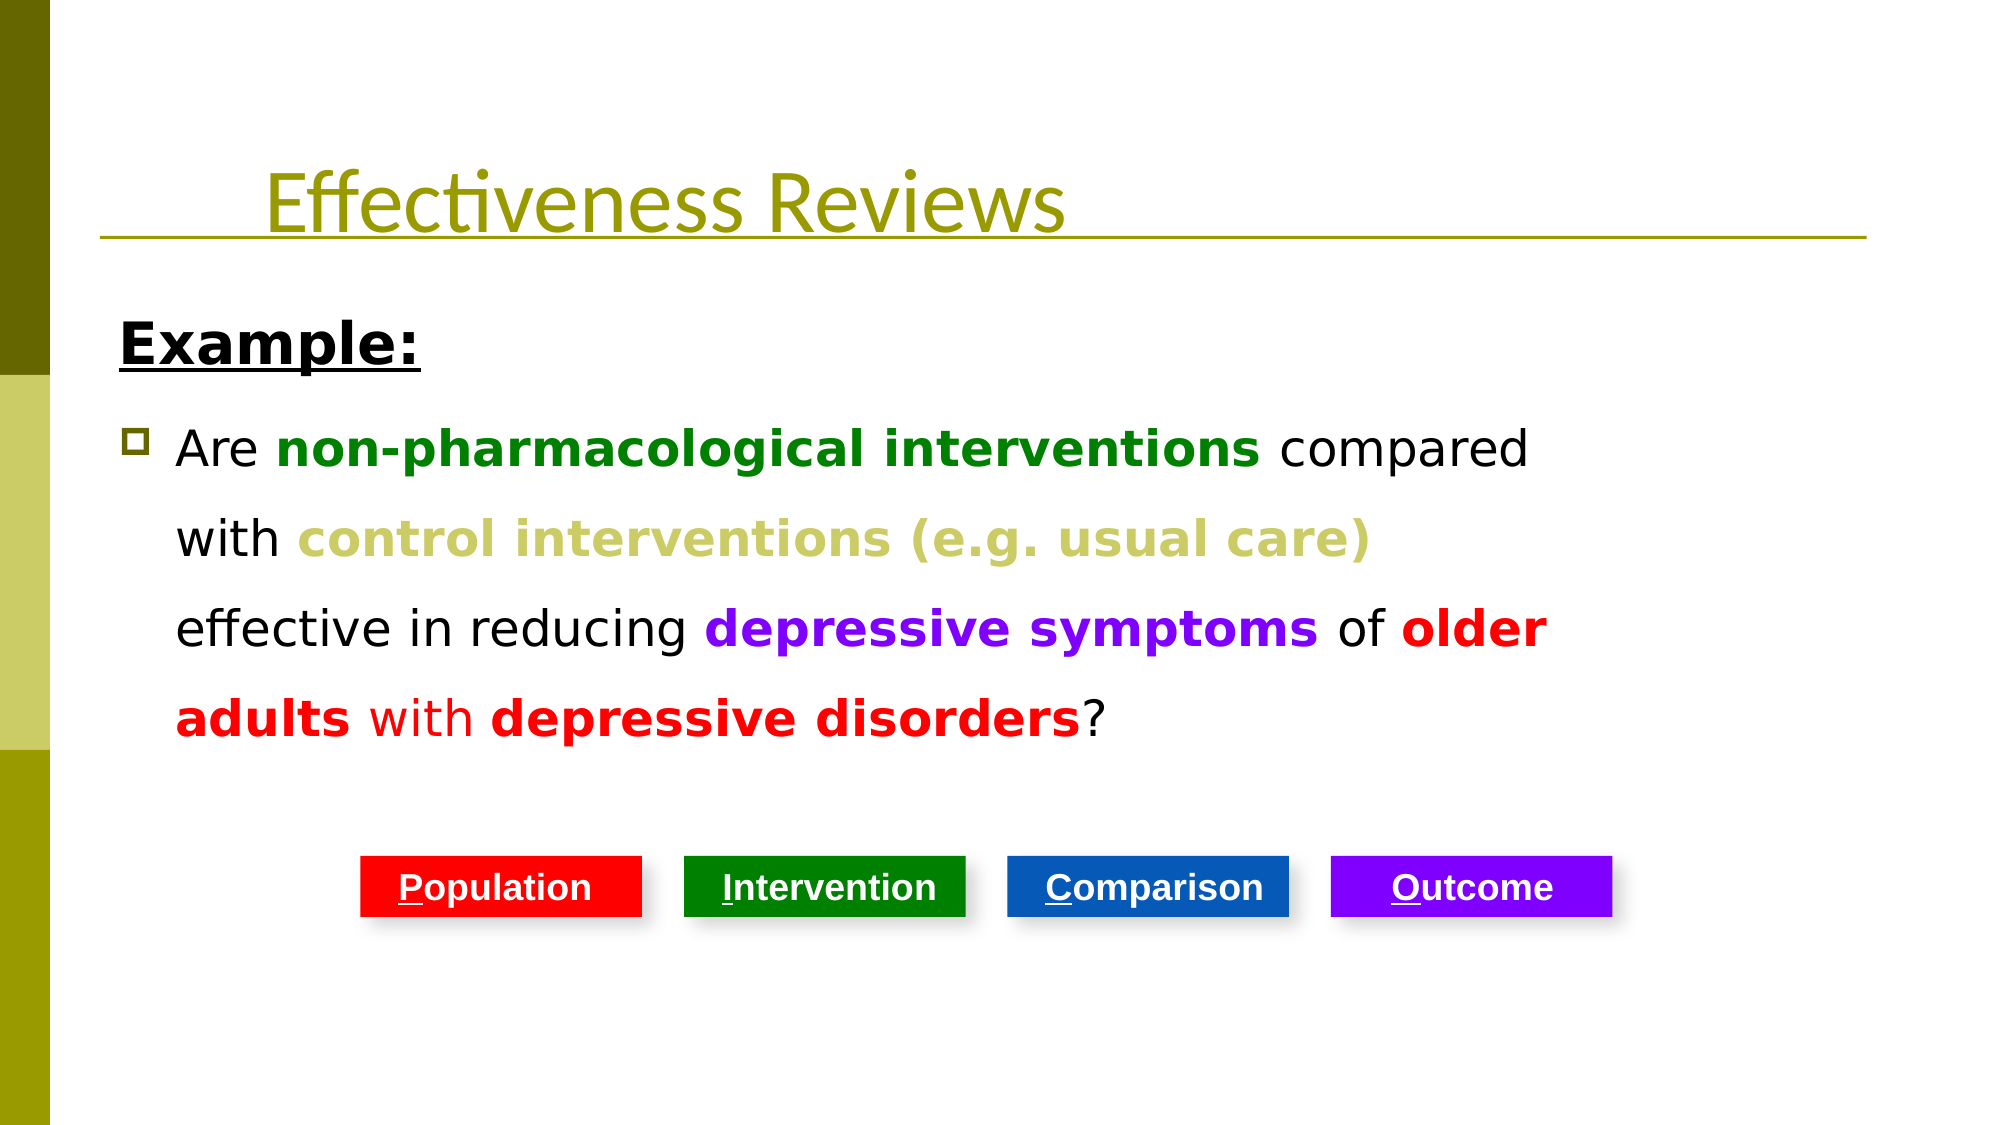

Effectiveness Reviews
Example:
Are non-pharmacological interventions compared with control interventions (e.g. usual care) effective in reducing depressive symptoms of older adults with depressive disorders?

Population

Intervention

Comparison

Outcome